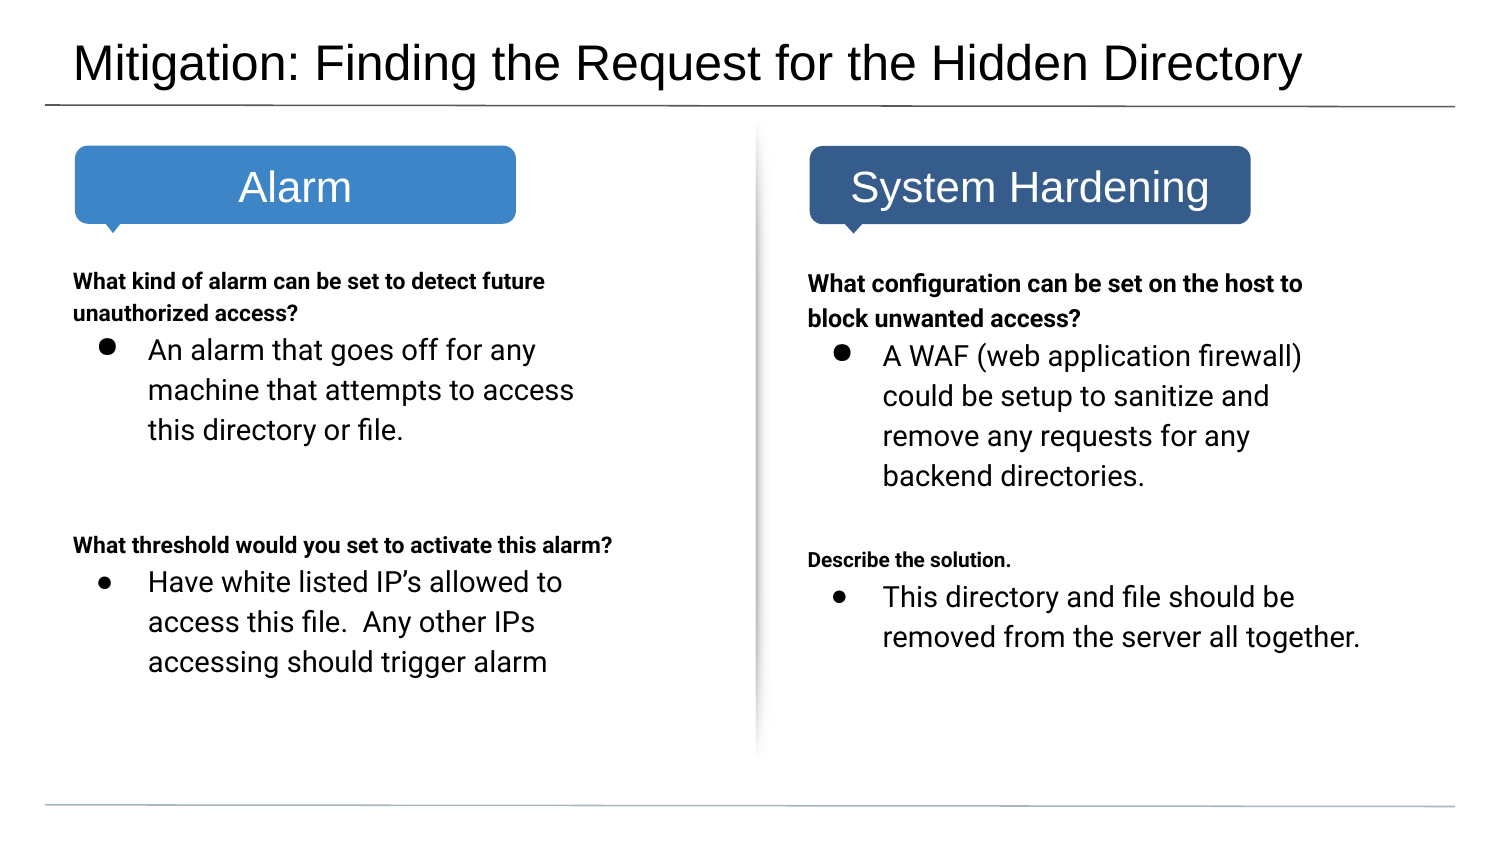

# Mitigation: Finding the Request for the Hidden Directory
What kind of alarm can be set to detect future unauthorized access?
An alarm that goes off for any machine that attempts to access this directory or file.

What threshold would you set to activate this alarm?
Have white listed IP’s allowed to access this file.  Any other IPs accessing should trigger alarm
What configuration can be set on the host to block unwanted access?
A WAF (web application firewall) could be setup to sanitize and remove any requests for any backend directories.

Describe the solution.
This directory and file should be removed from the server all together.